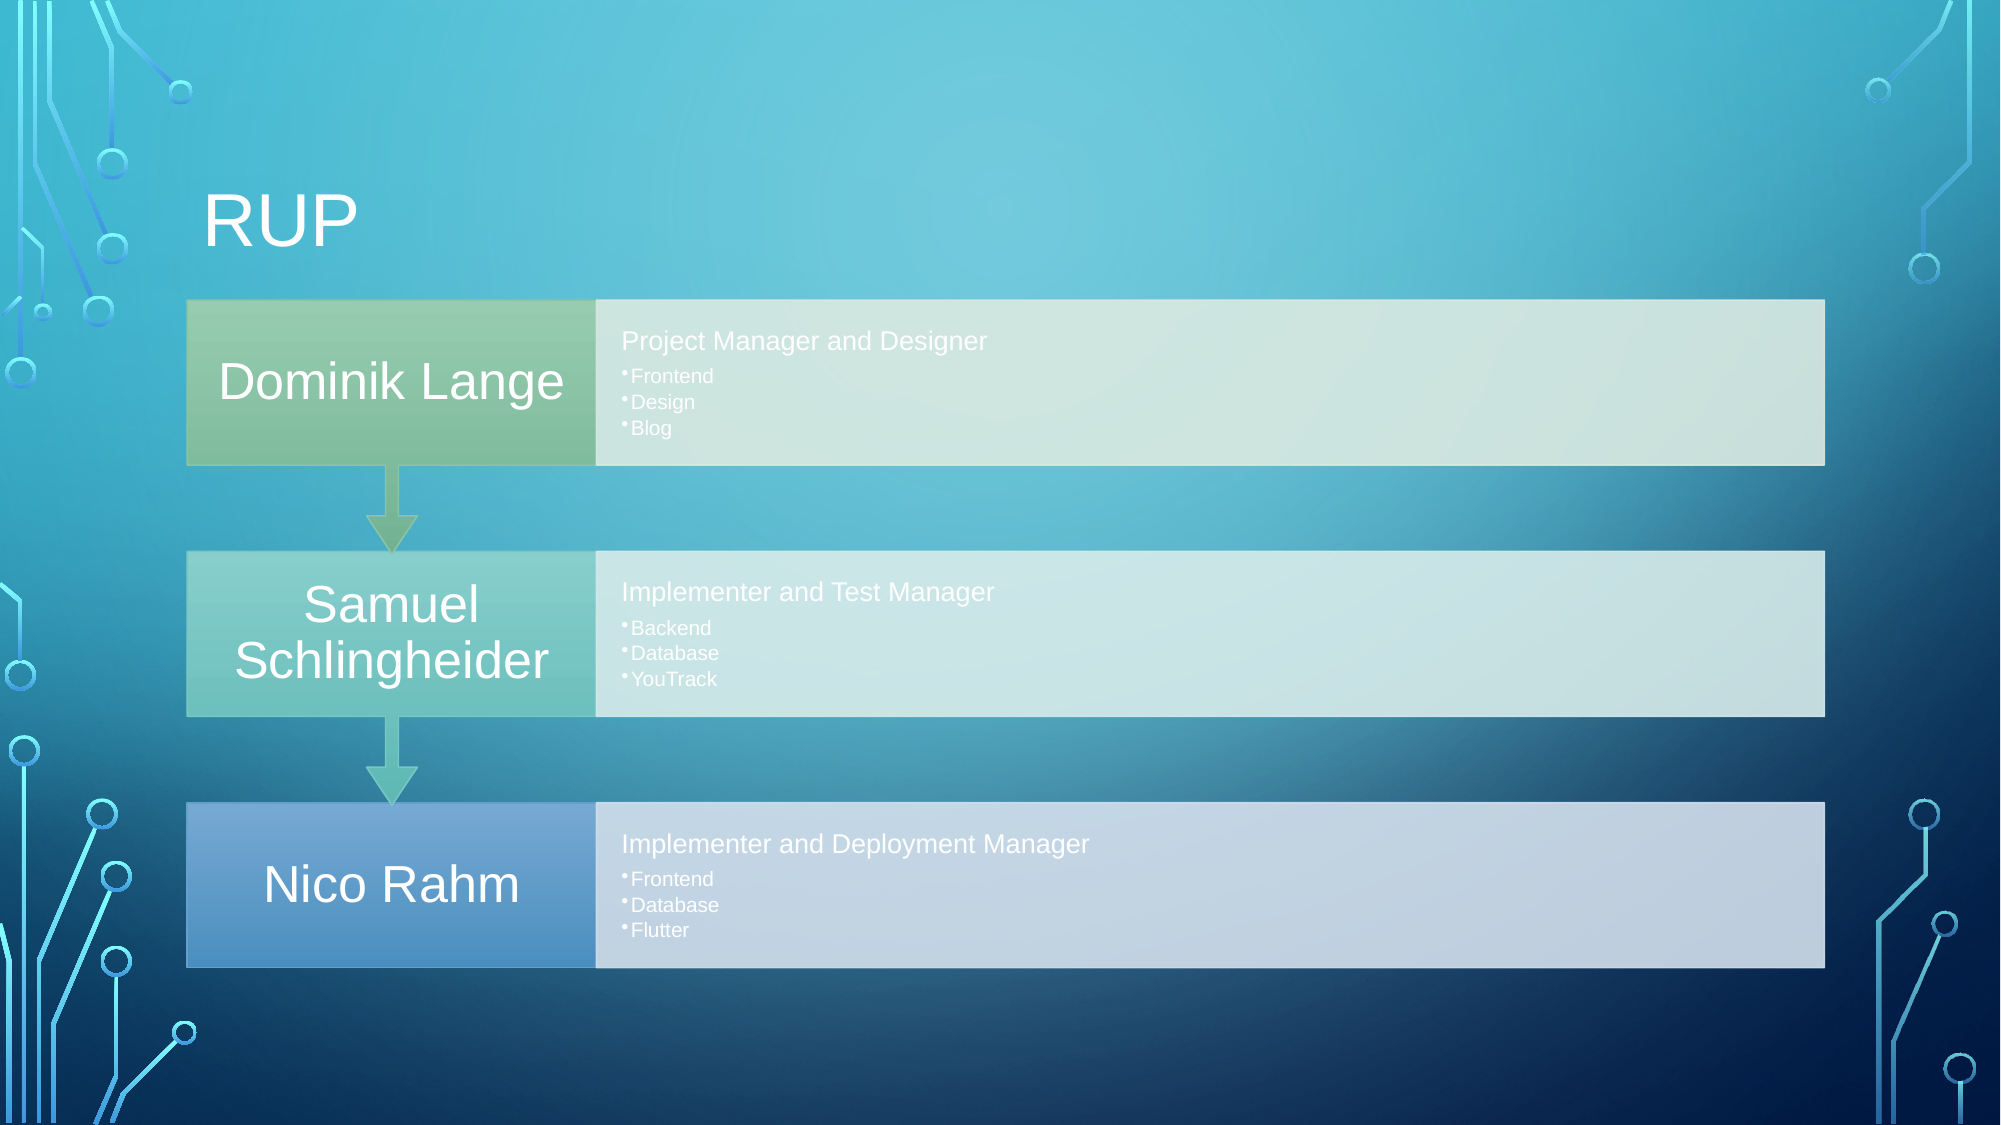

# RUP
Nico Rahm
Implementer and Deployment Manager
Frontend
Database
Flutter
Samuel Schlingheider
Implementer and Test Manager
Backend
Database
YouTrack
Dominik Lange
Project Manager and Designer
Frontend
Design
Blog